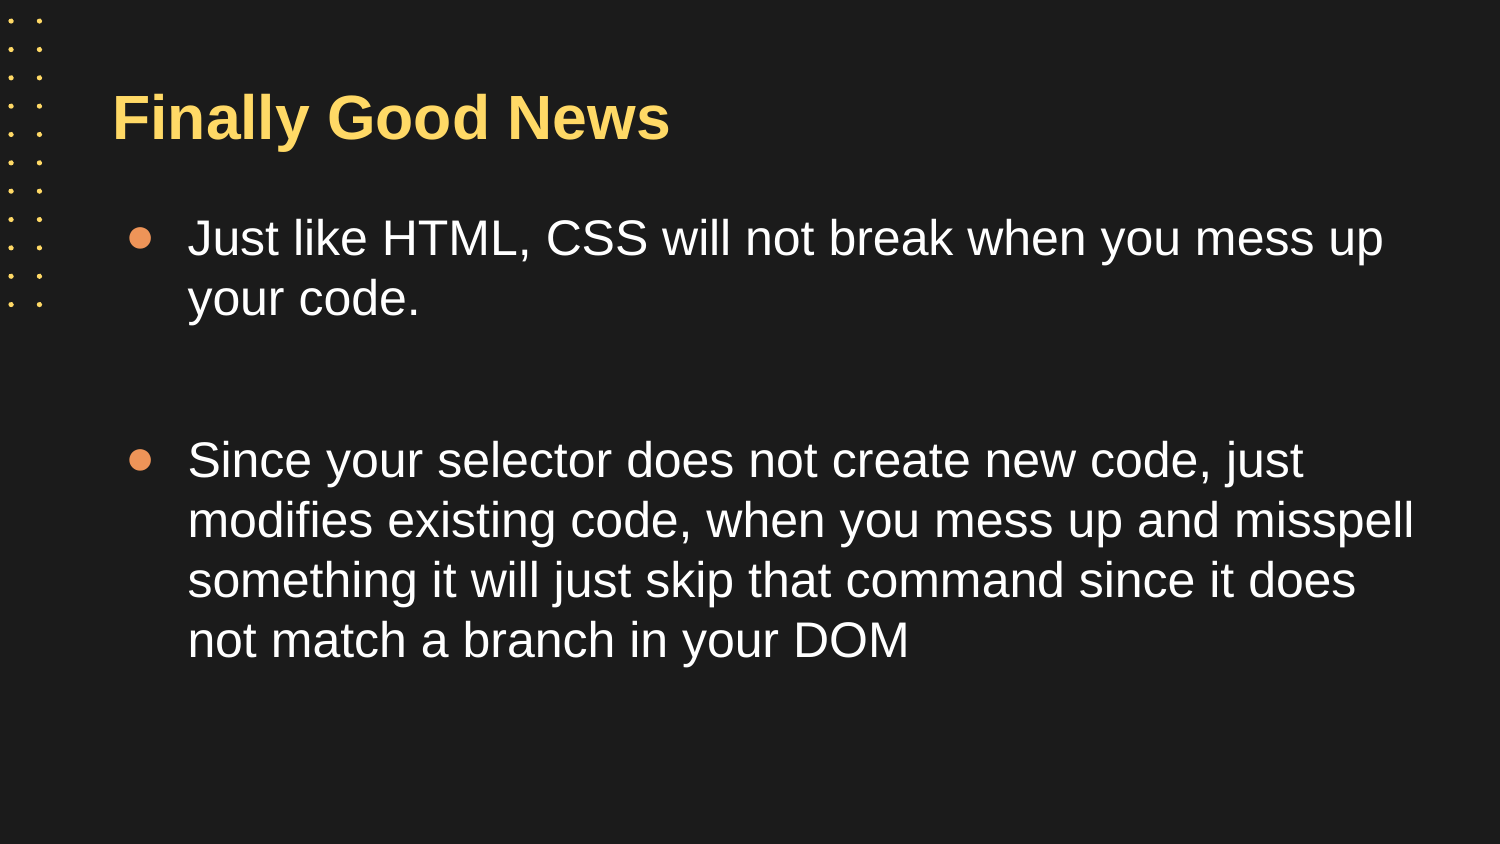

# Finally Good News
Just like HTML, CSS will not break when you mess up your code.

Since your selector does not create new code, just modifies existing code, when you mess up and misspell something it will just skip that command since it does not match a branch in your DOM